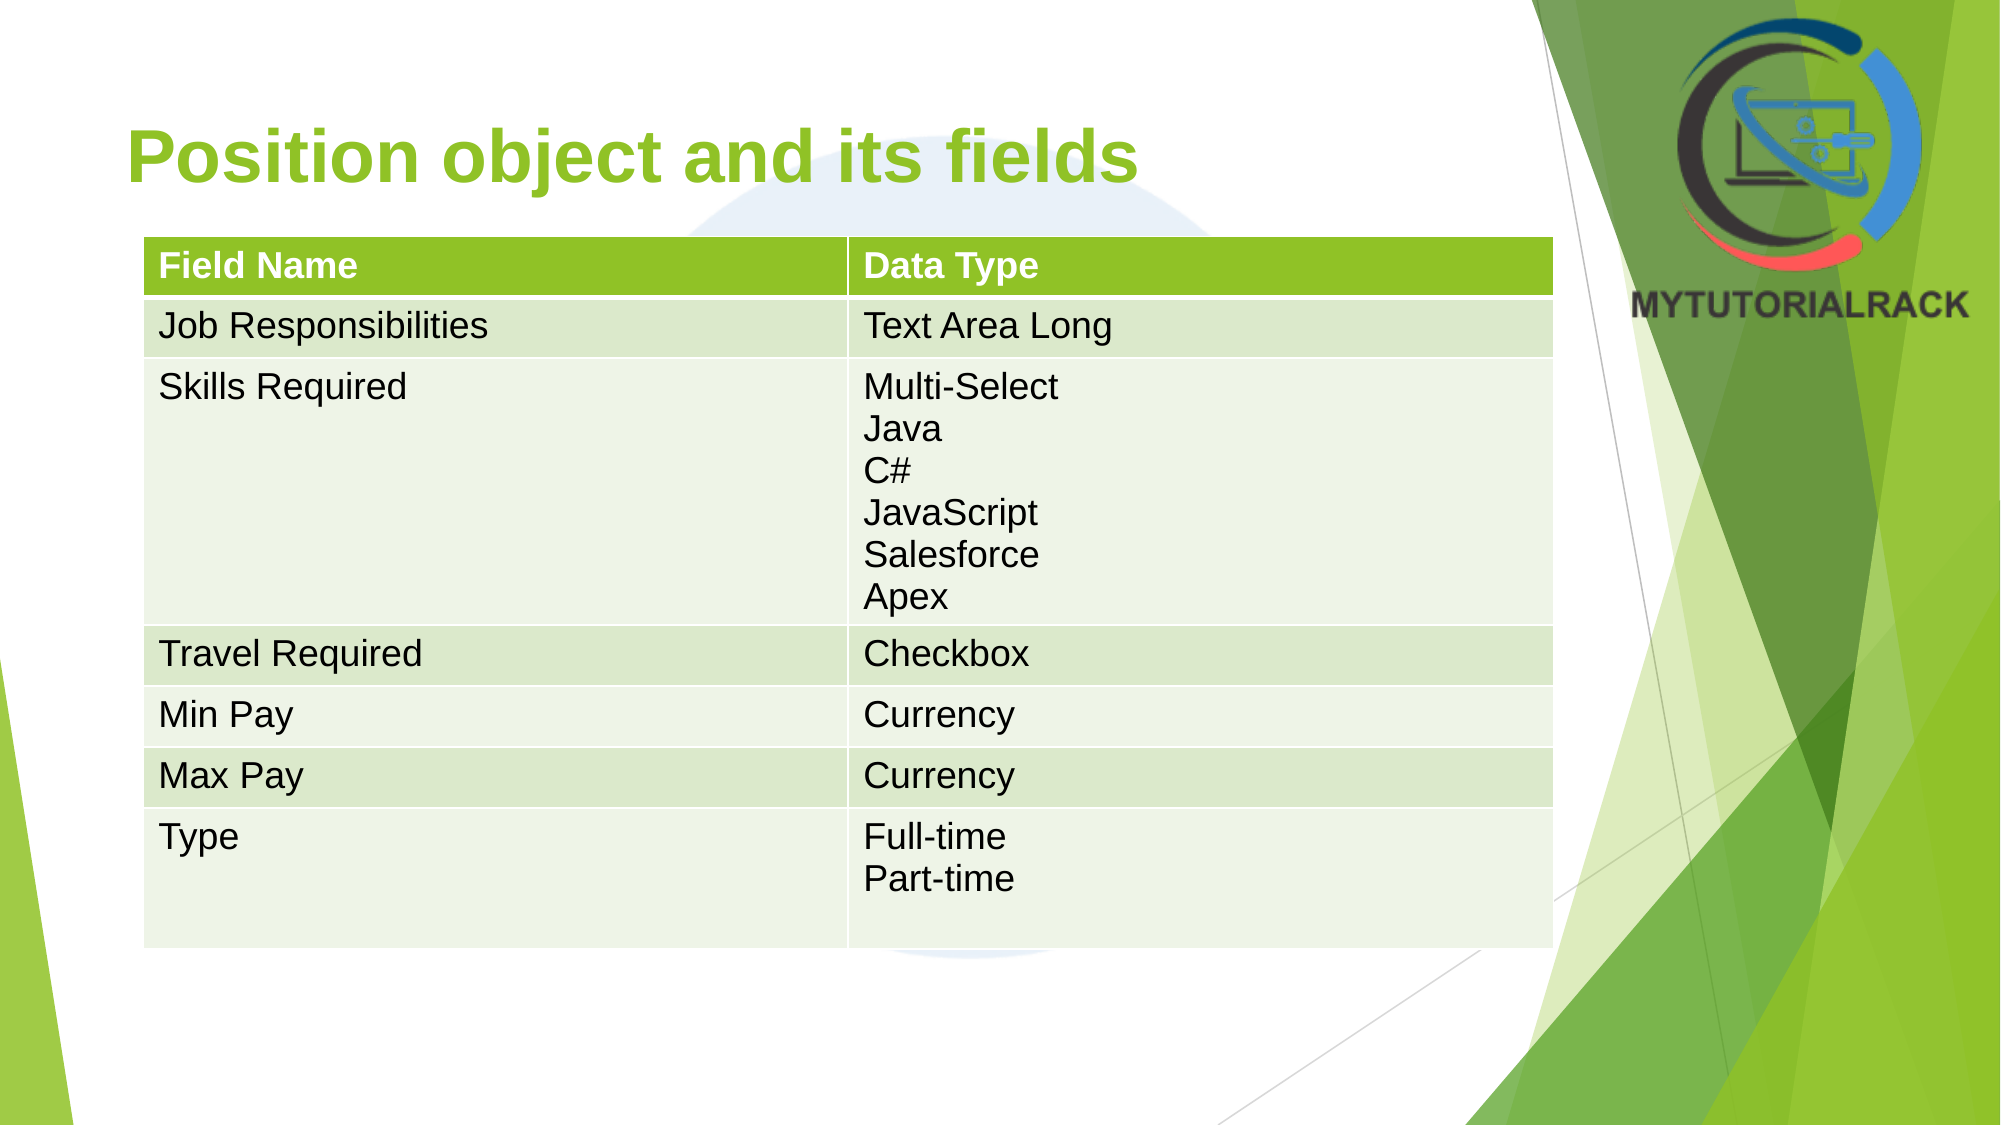

# Position object and its fields
| Field Name | Data Type |
| --- | --- |
| Job Responsibilities | Text Area Long |
| Skills Required | Multi-Select Java C# JavaScript Salesforce Apex |
| Travel Required | Checkbox |
| Min Pay | Currency |
| Max Pay | Currency |
| Type | Full-time Part-time |